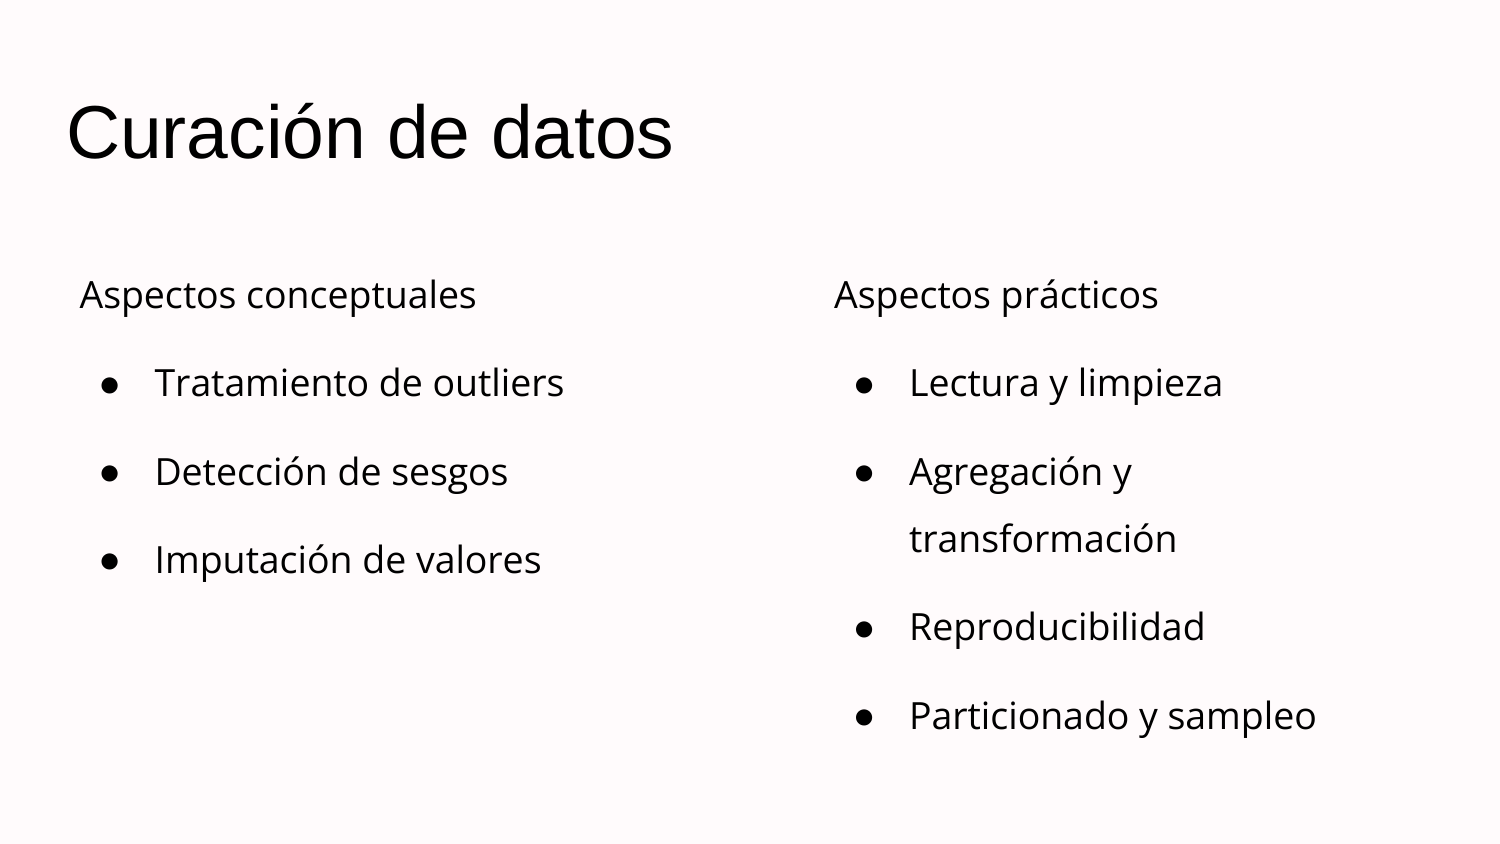

# Curación de datos
Aspectos conceptuales
Tratamiento de outliers
Detección de sesgos
Imputación de valores
Aspectos prácticos
Lectura y limpieza
Agregación y transformación
Reproducibilidad
Particionado y sampleo